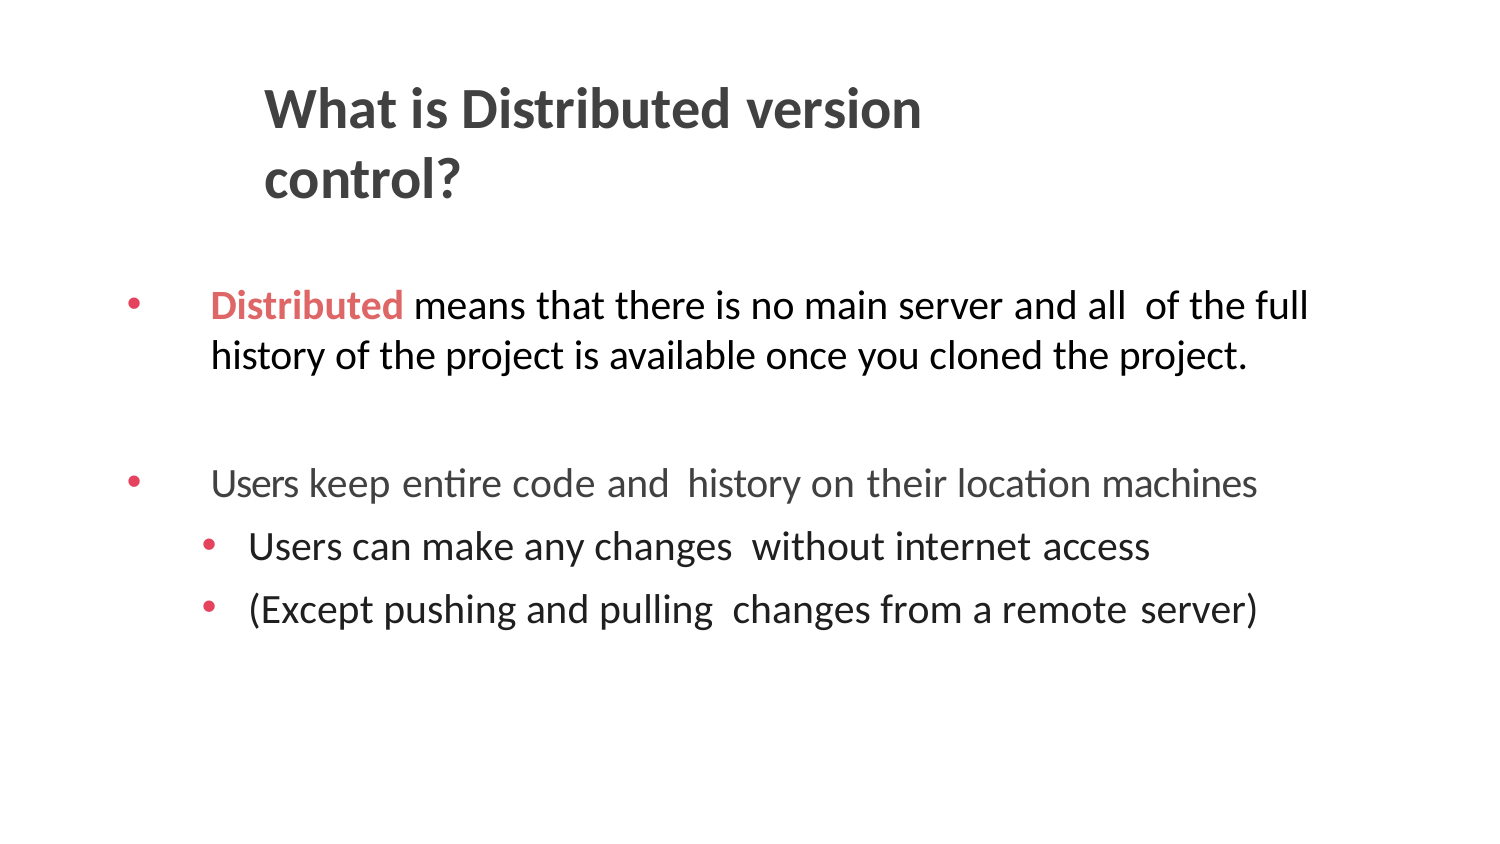

# What is Distributed version control?
Distributed means that there is no main server and all of the full
history of the project is available once you cloned the project.

Users keep entire code and history on their location machines
Users can make any changes  without internet access
(Except pushing and pulling  changes from a remote server)